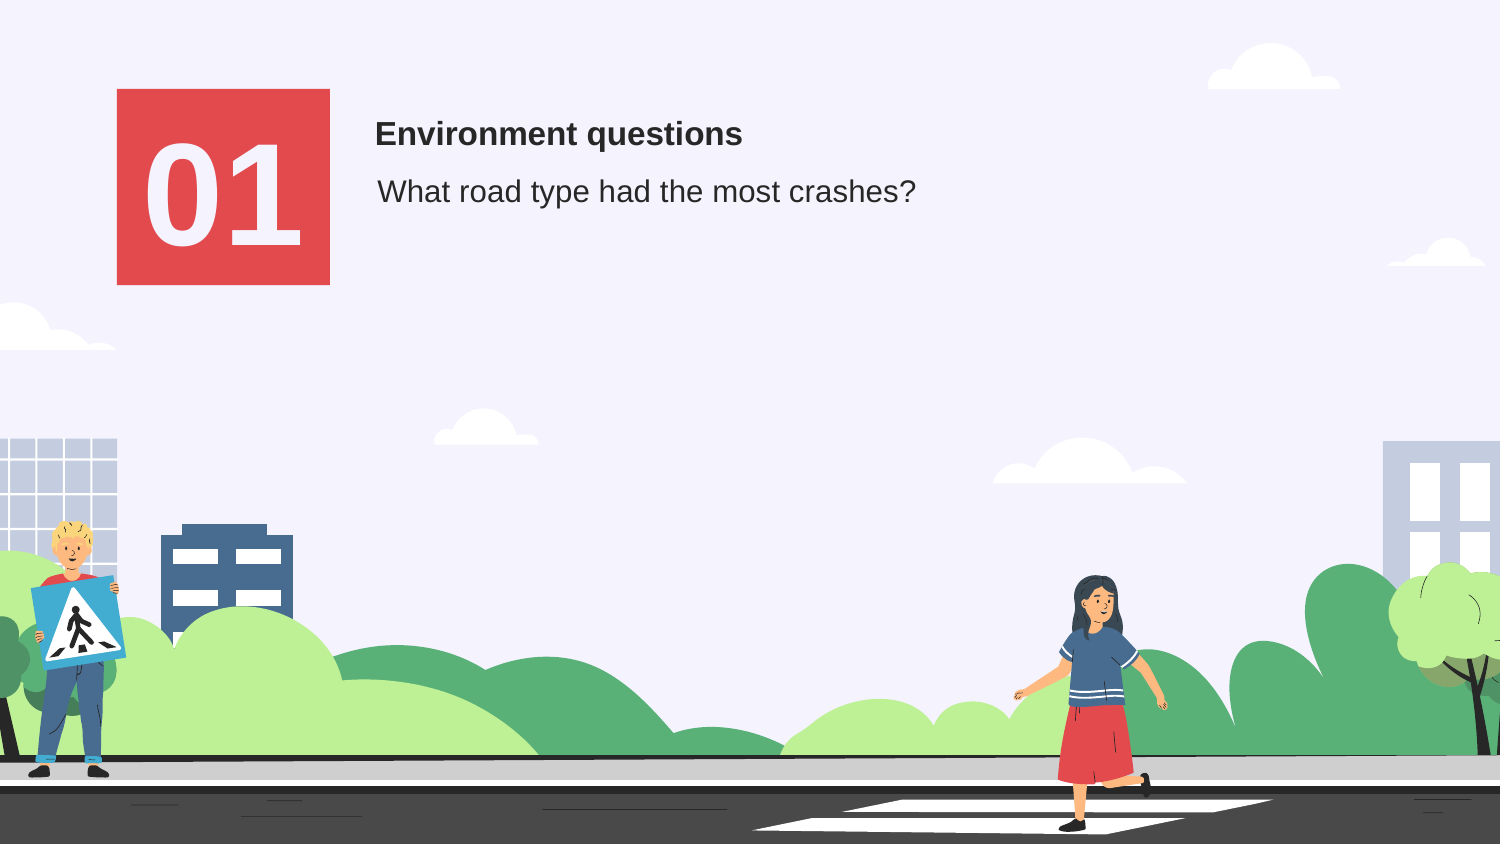

# Environment questions
01
What road type had the most crashes?